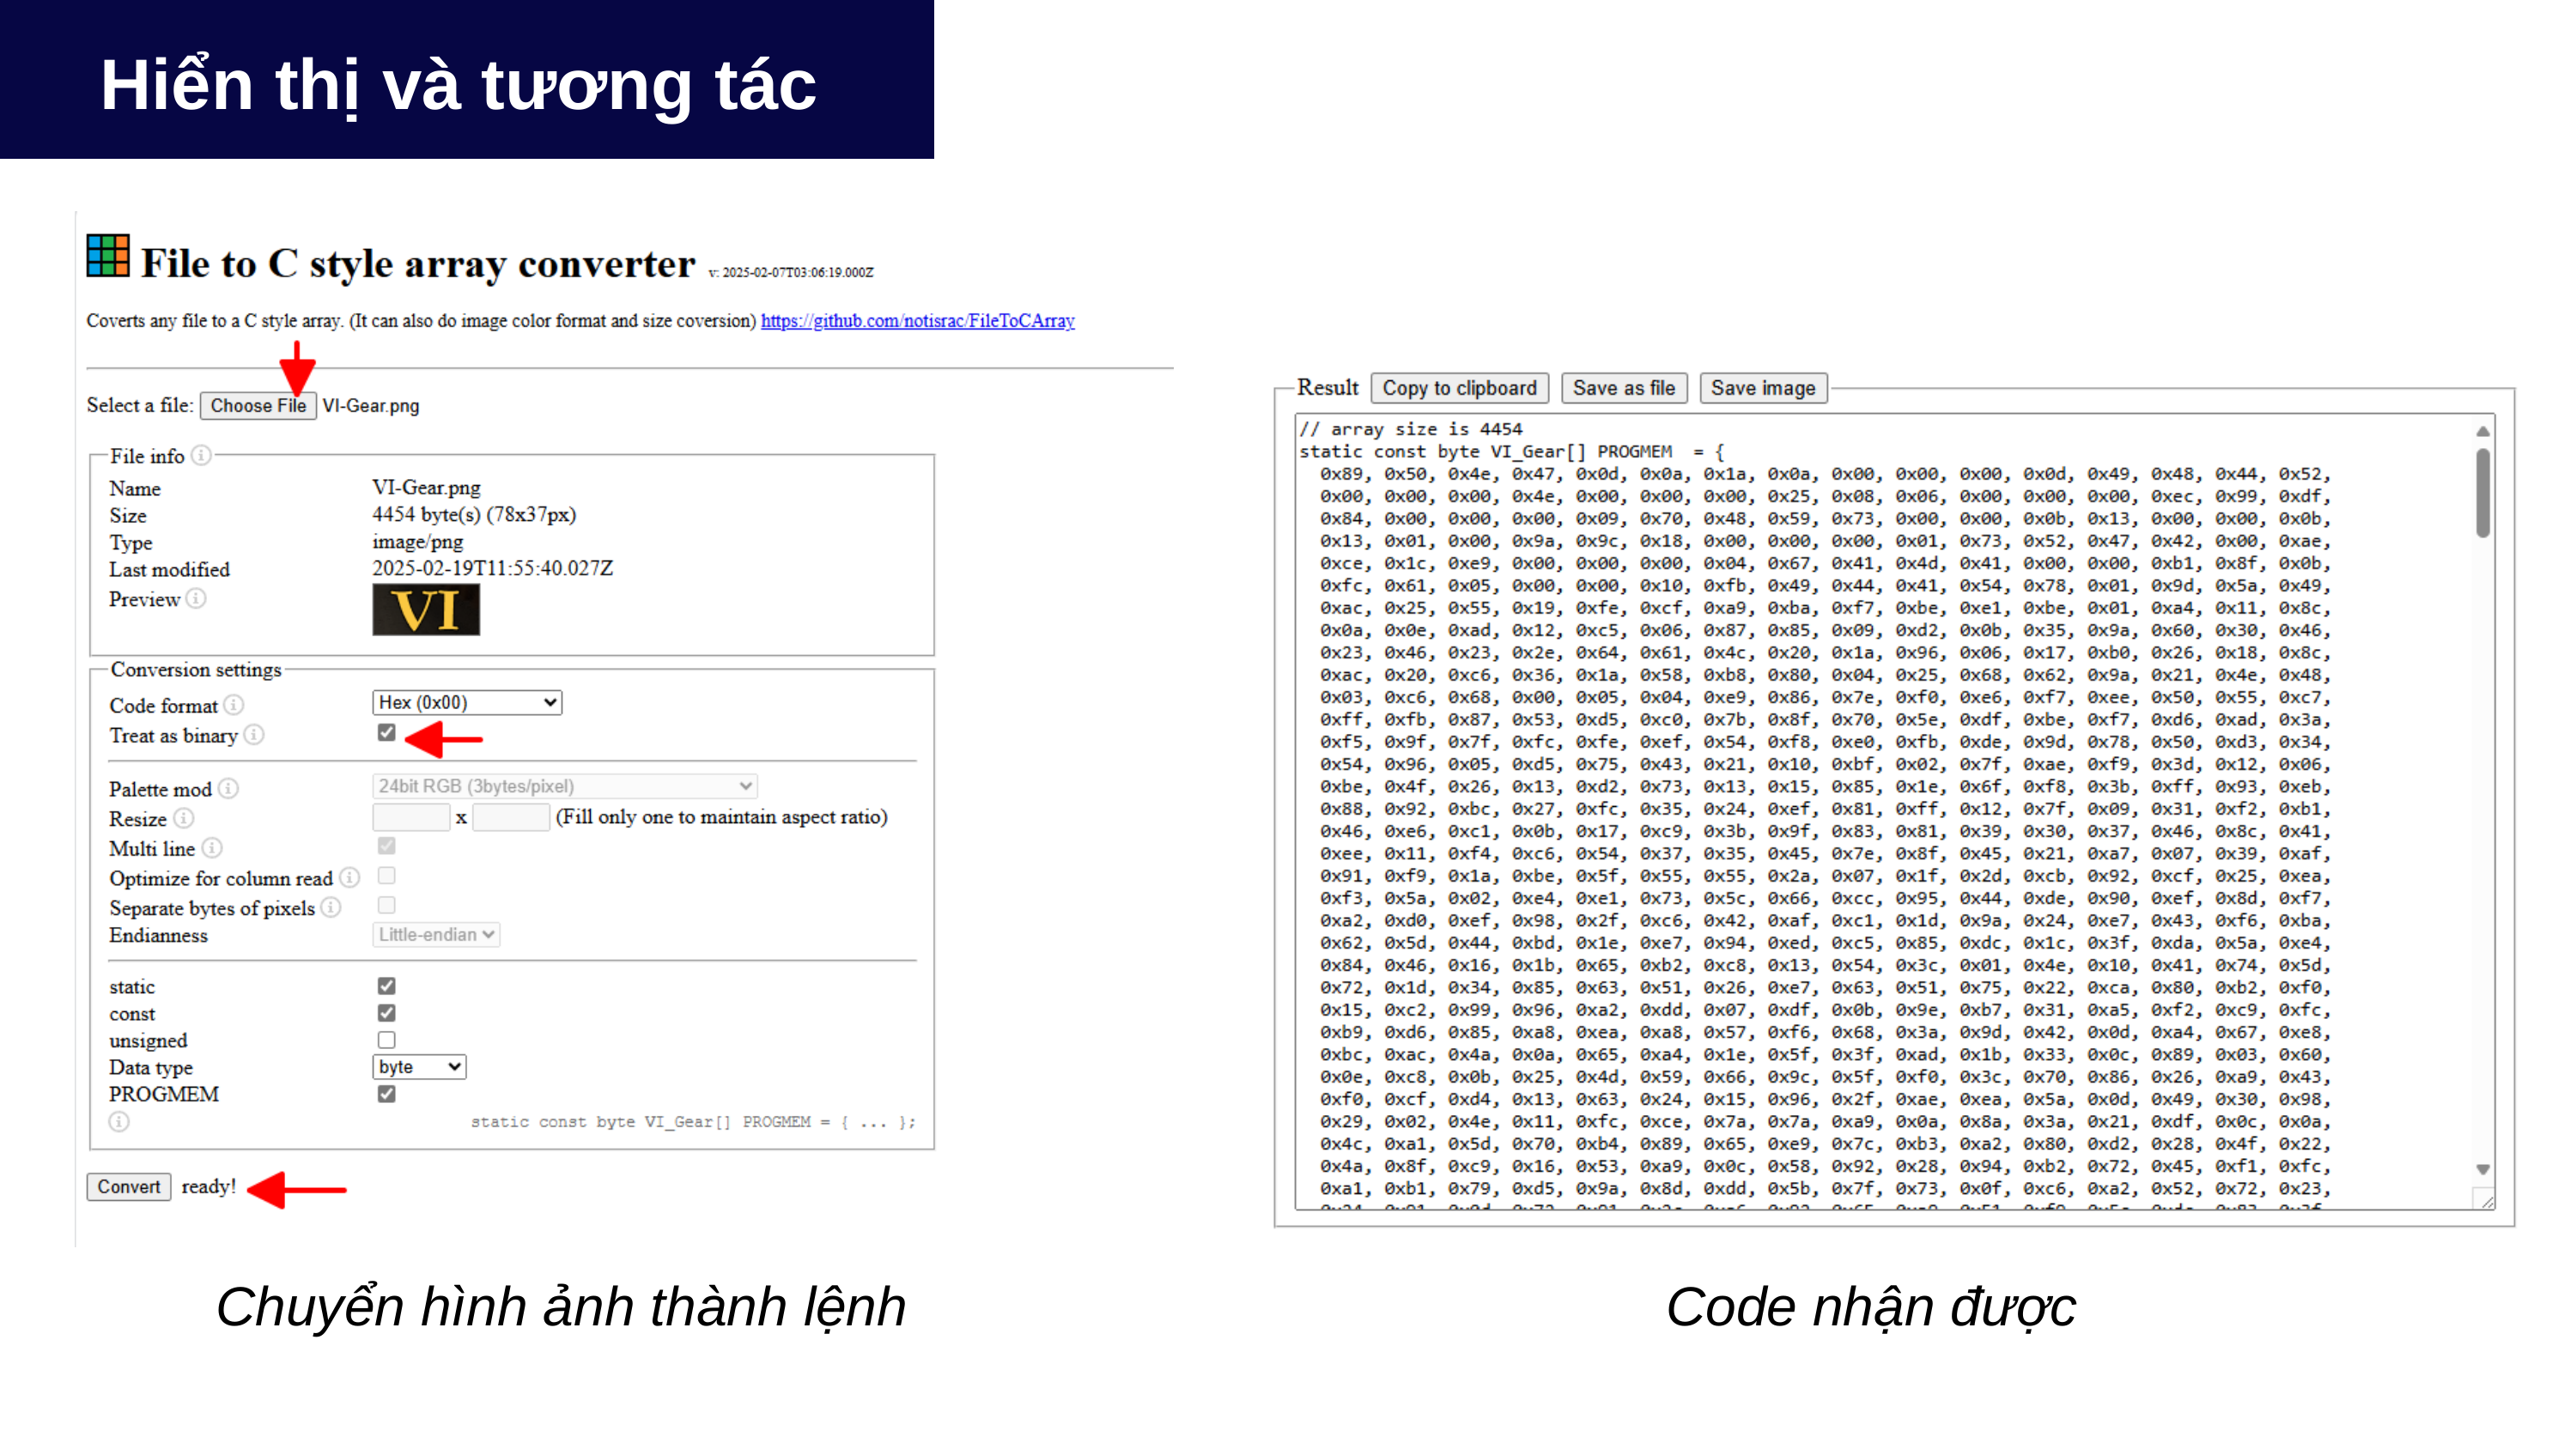

Hiển thị và tương tác

Chuyển hình ảnh thành lệnh
Code nhận được